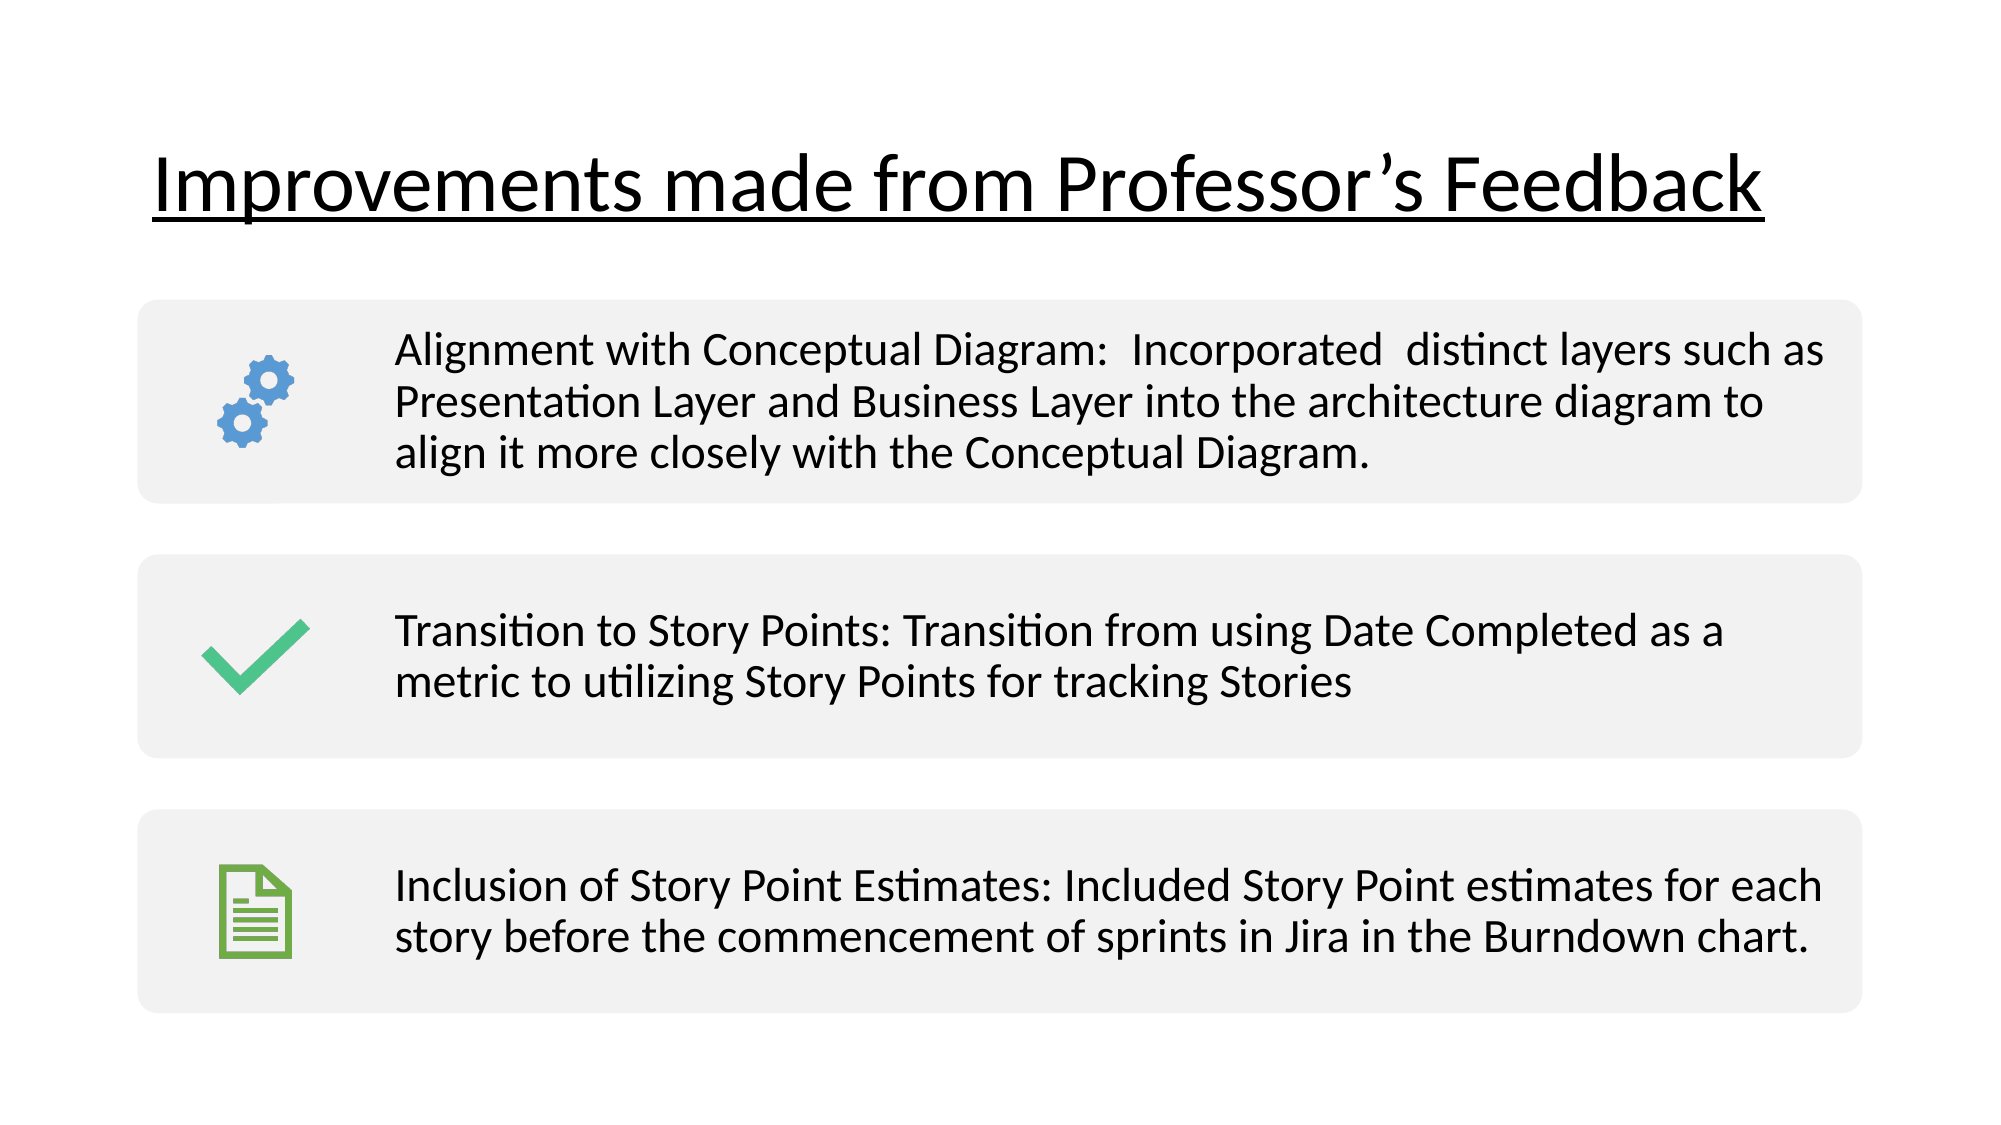

# Improvements made from Professor’s Feedback
Alignment with Conceptual Diagram:  Incorporated  distinct layers such as Presentation Layer and Business Layer into the architecture diagram to align it more closely with the Conceptual Diagram.
Transition to Story Points: Transition from using Date Completed as a metric to utilizing Story Points for tracking Stories
Inclusion of Story Point Estimates: Included Story Point estimates for each story before the commencement of sprints in Jira in the Burndown chart.